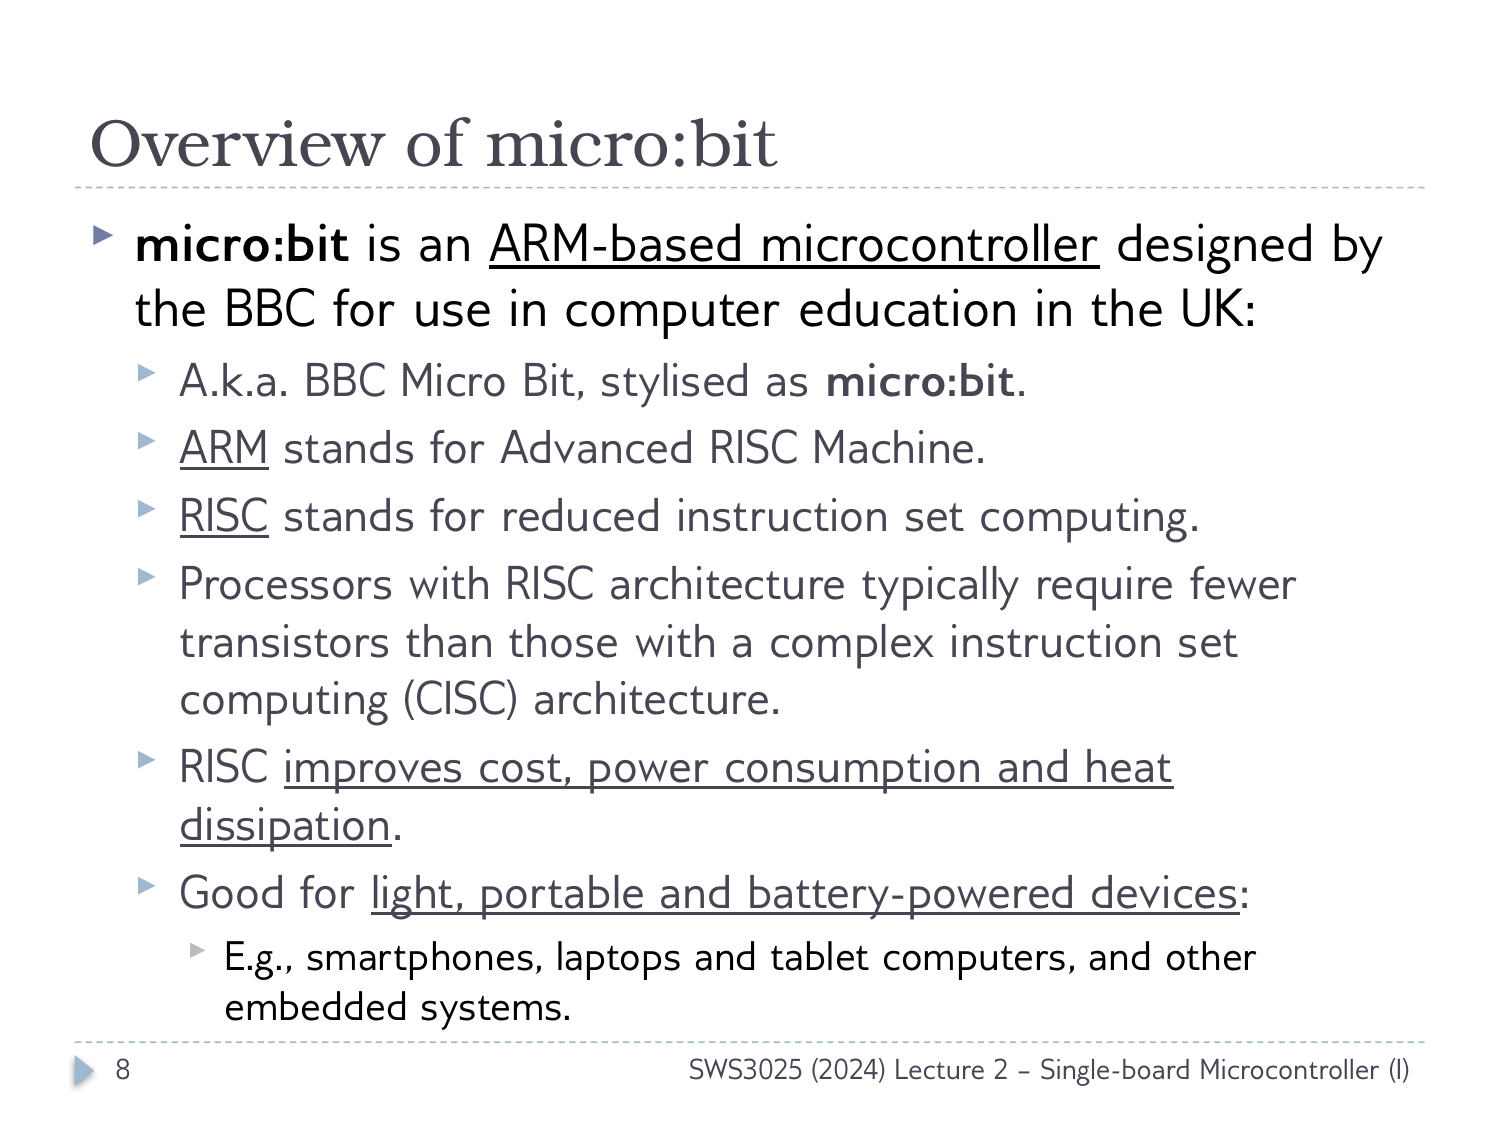

# Overview of micro:bit
micro:bit is an ARM-based microcontroller designed by the BBC for use in computer education in the UK:
A.k.a. BBC Micro Bit, stylised as micro:bit.
ARM stands for Advanced RISC Machine.
RISC stands for reduced instruction set computing.
Processors with RISC architecture typically require fewer transistors than those with a complex instruction set computing (CISC) architecture.
RISC improves cost, power consumption and heat dissipation.
Good for light, portable and battery-powered devices:
E.g., smartphones, laptops and tablet computers, and other embedded systems.
8
SWS3025 (2024) Lecture 2 – Single-board Microcontroller (I)